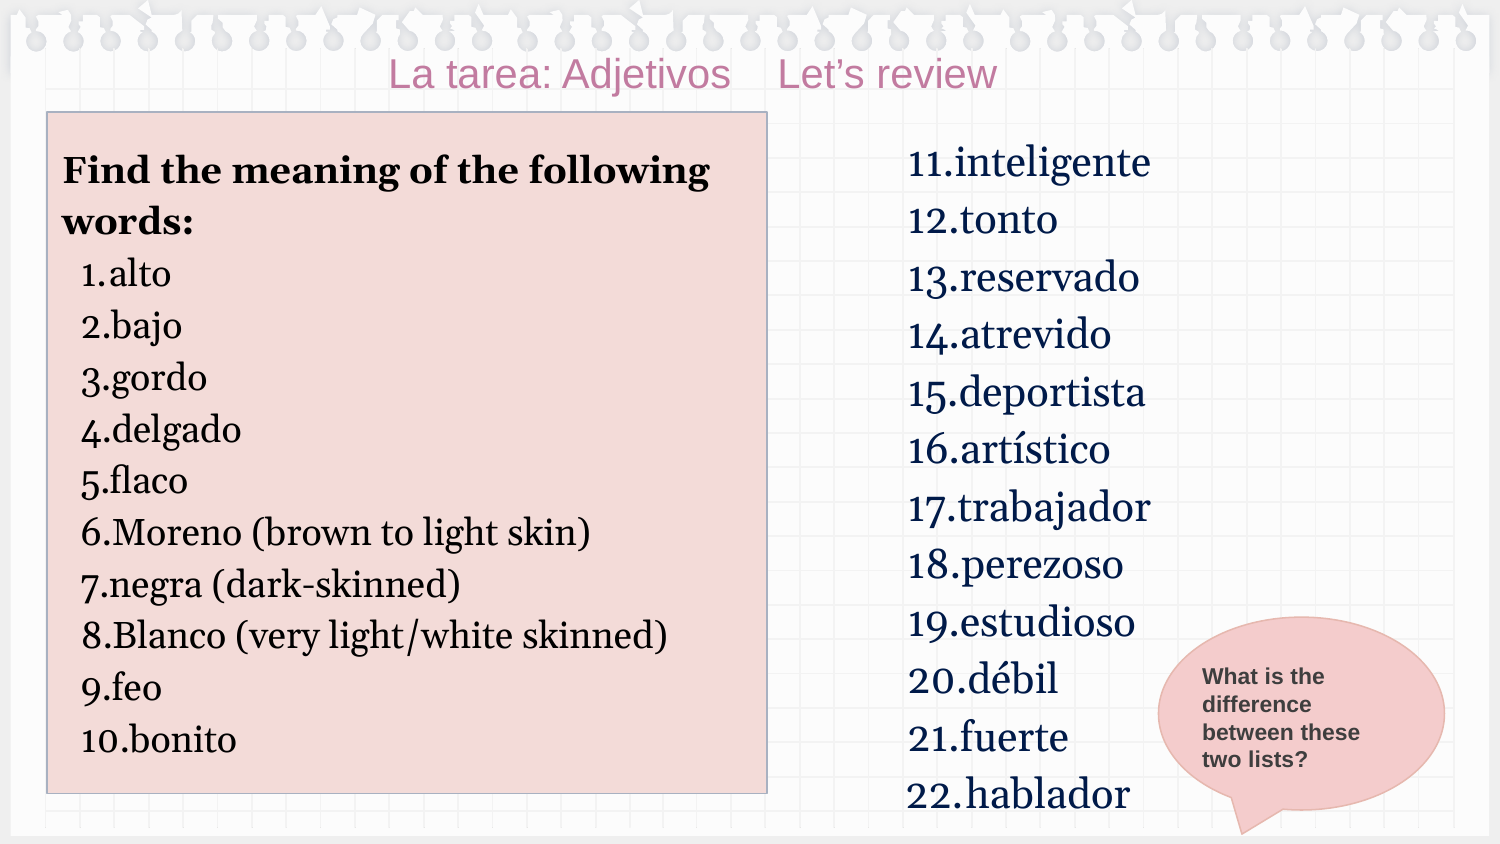

# La tarea: Adjetivos    Let’s review

Find the meaning of the following words:
alto
bajo
gordo
delgado
flaco
Moreno (brown to light skin)
negra (dark-skinned)
Blanco (very light/white skinned)
feo
bonito

inteligente
tonto
reservado
atrevido
deportista
artístico
trabajador
perezoso
estudioso
débil
fuerte
hablador

What is the difference between these two lists?